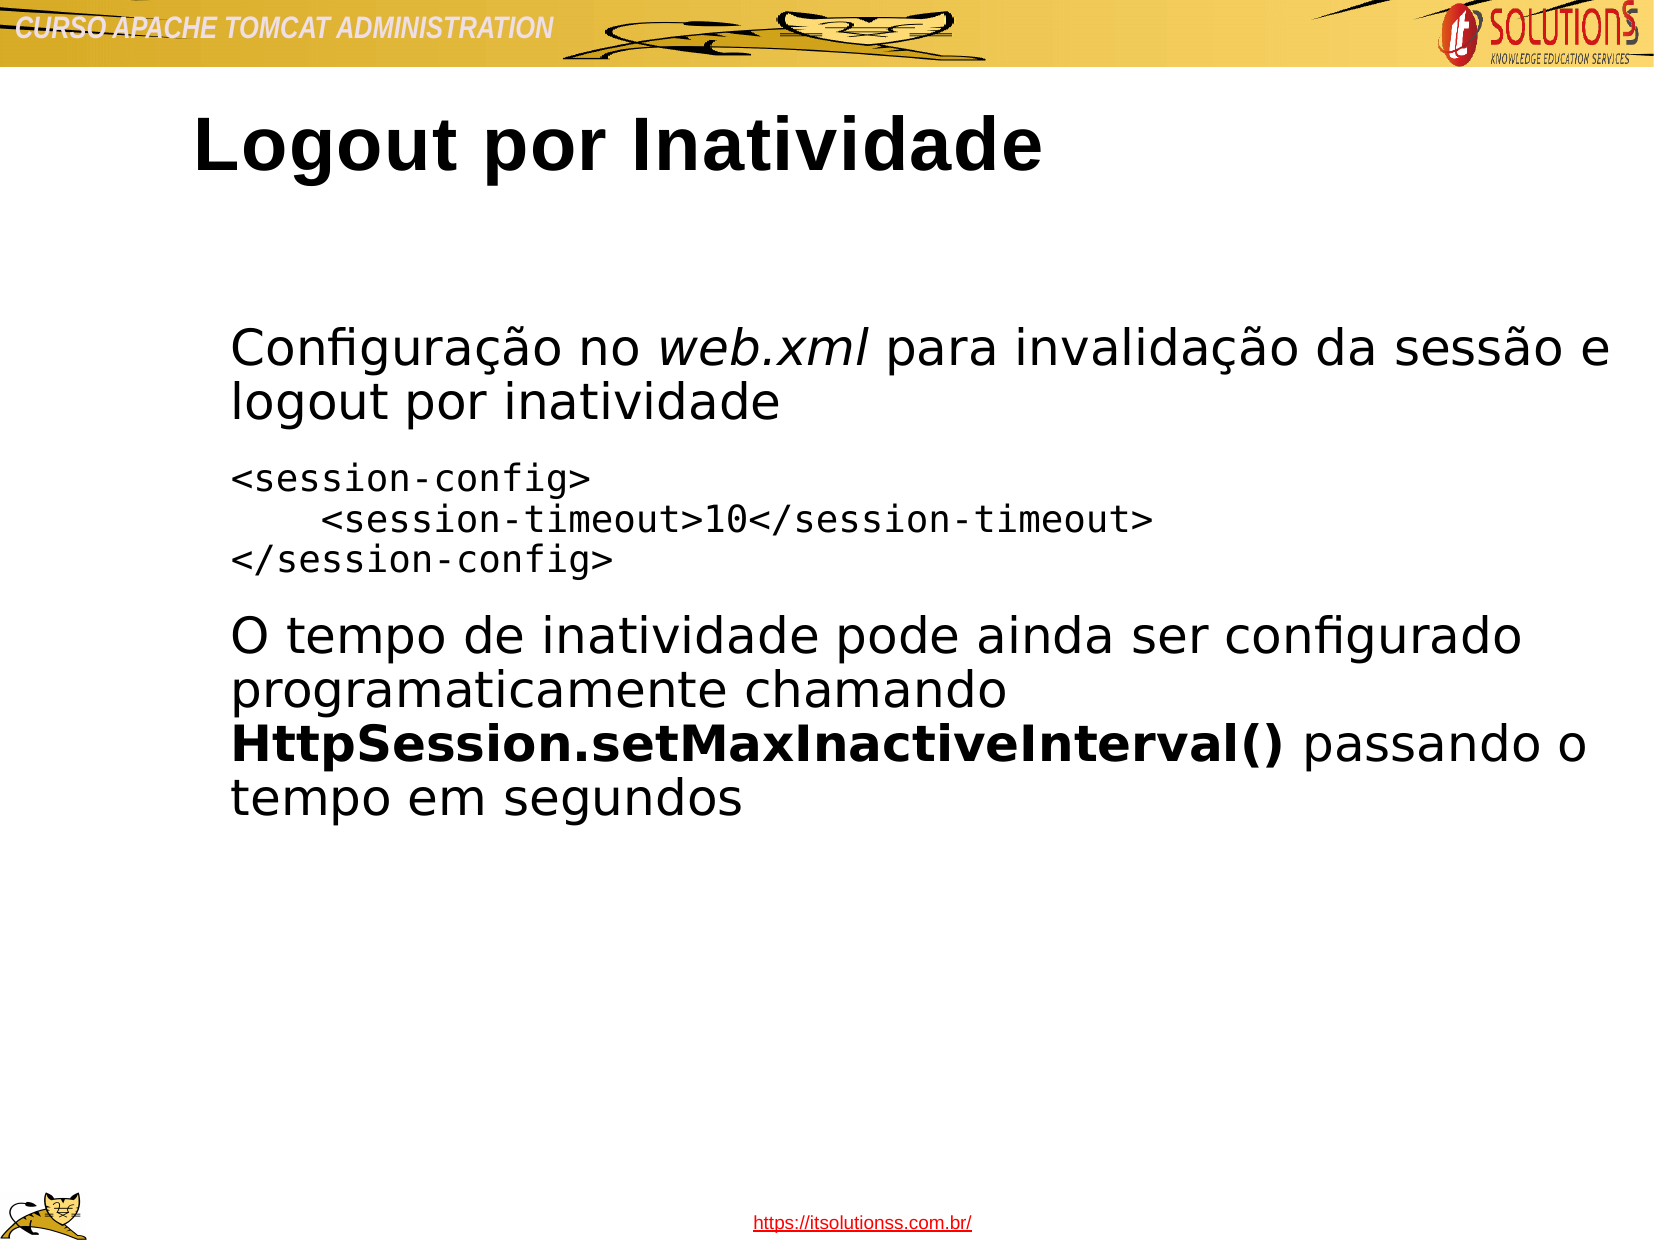

Logout por Inatividade
Configuração no web.xml para invalidação da sessão e logout por inatividade
<session-config>
    <session-timeout>10</session-timeout>
</session-config>
O tempo de inatividade pode ainda ser configurado programaticamente chamando HttpSession.setMaxInactiveInterval() passando o tempo em segundos